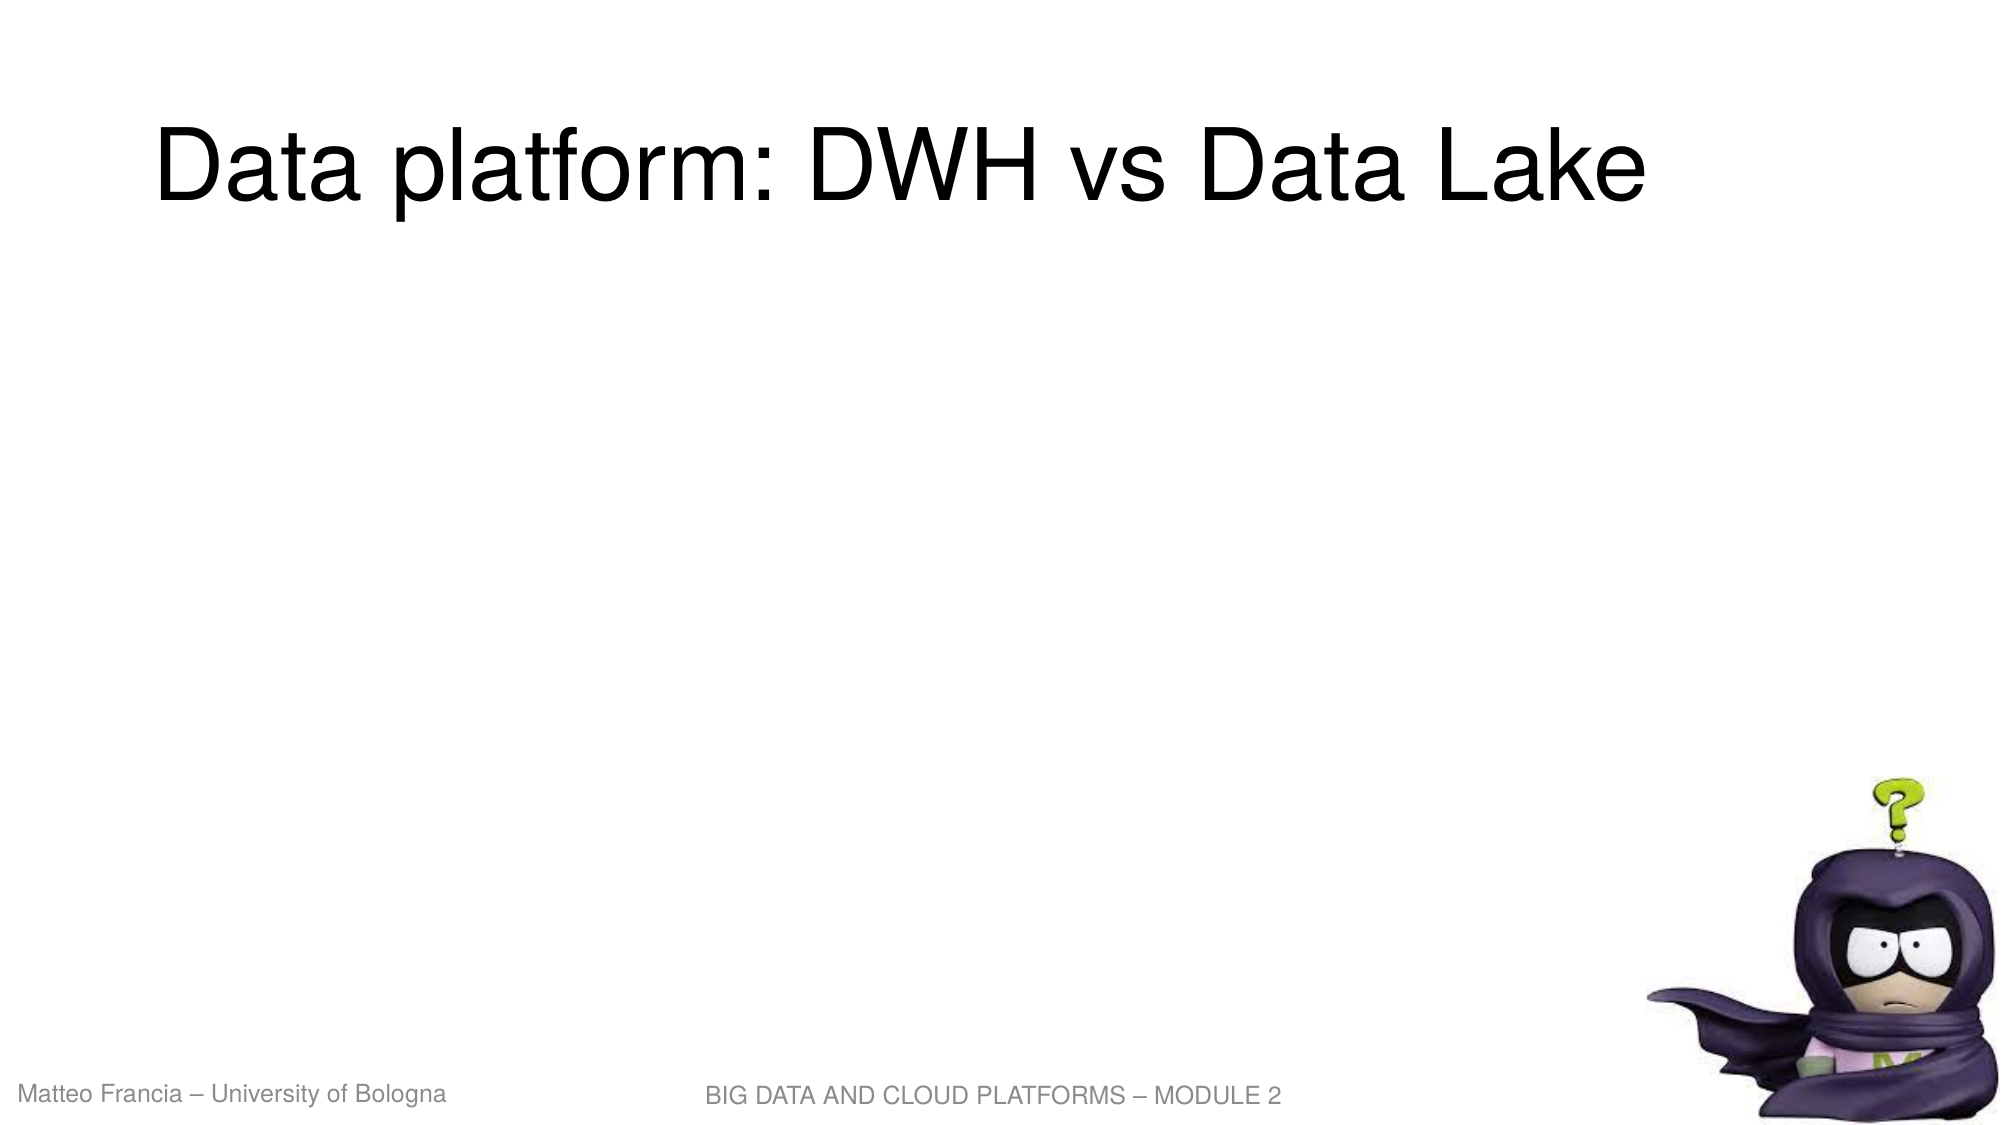

# Data platform: DWH vs Data Lake

27
Matteo Francia – University of Bologna